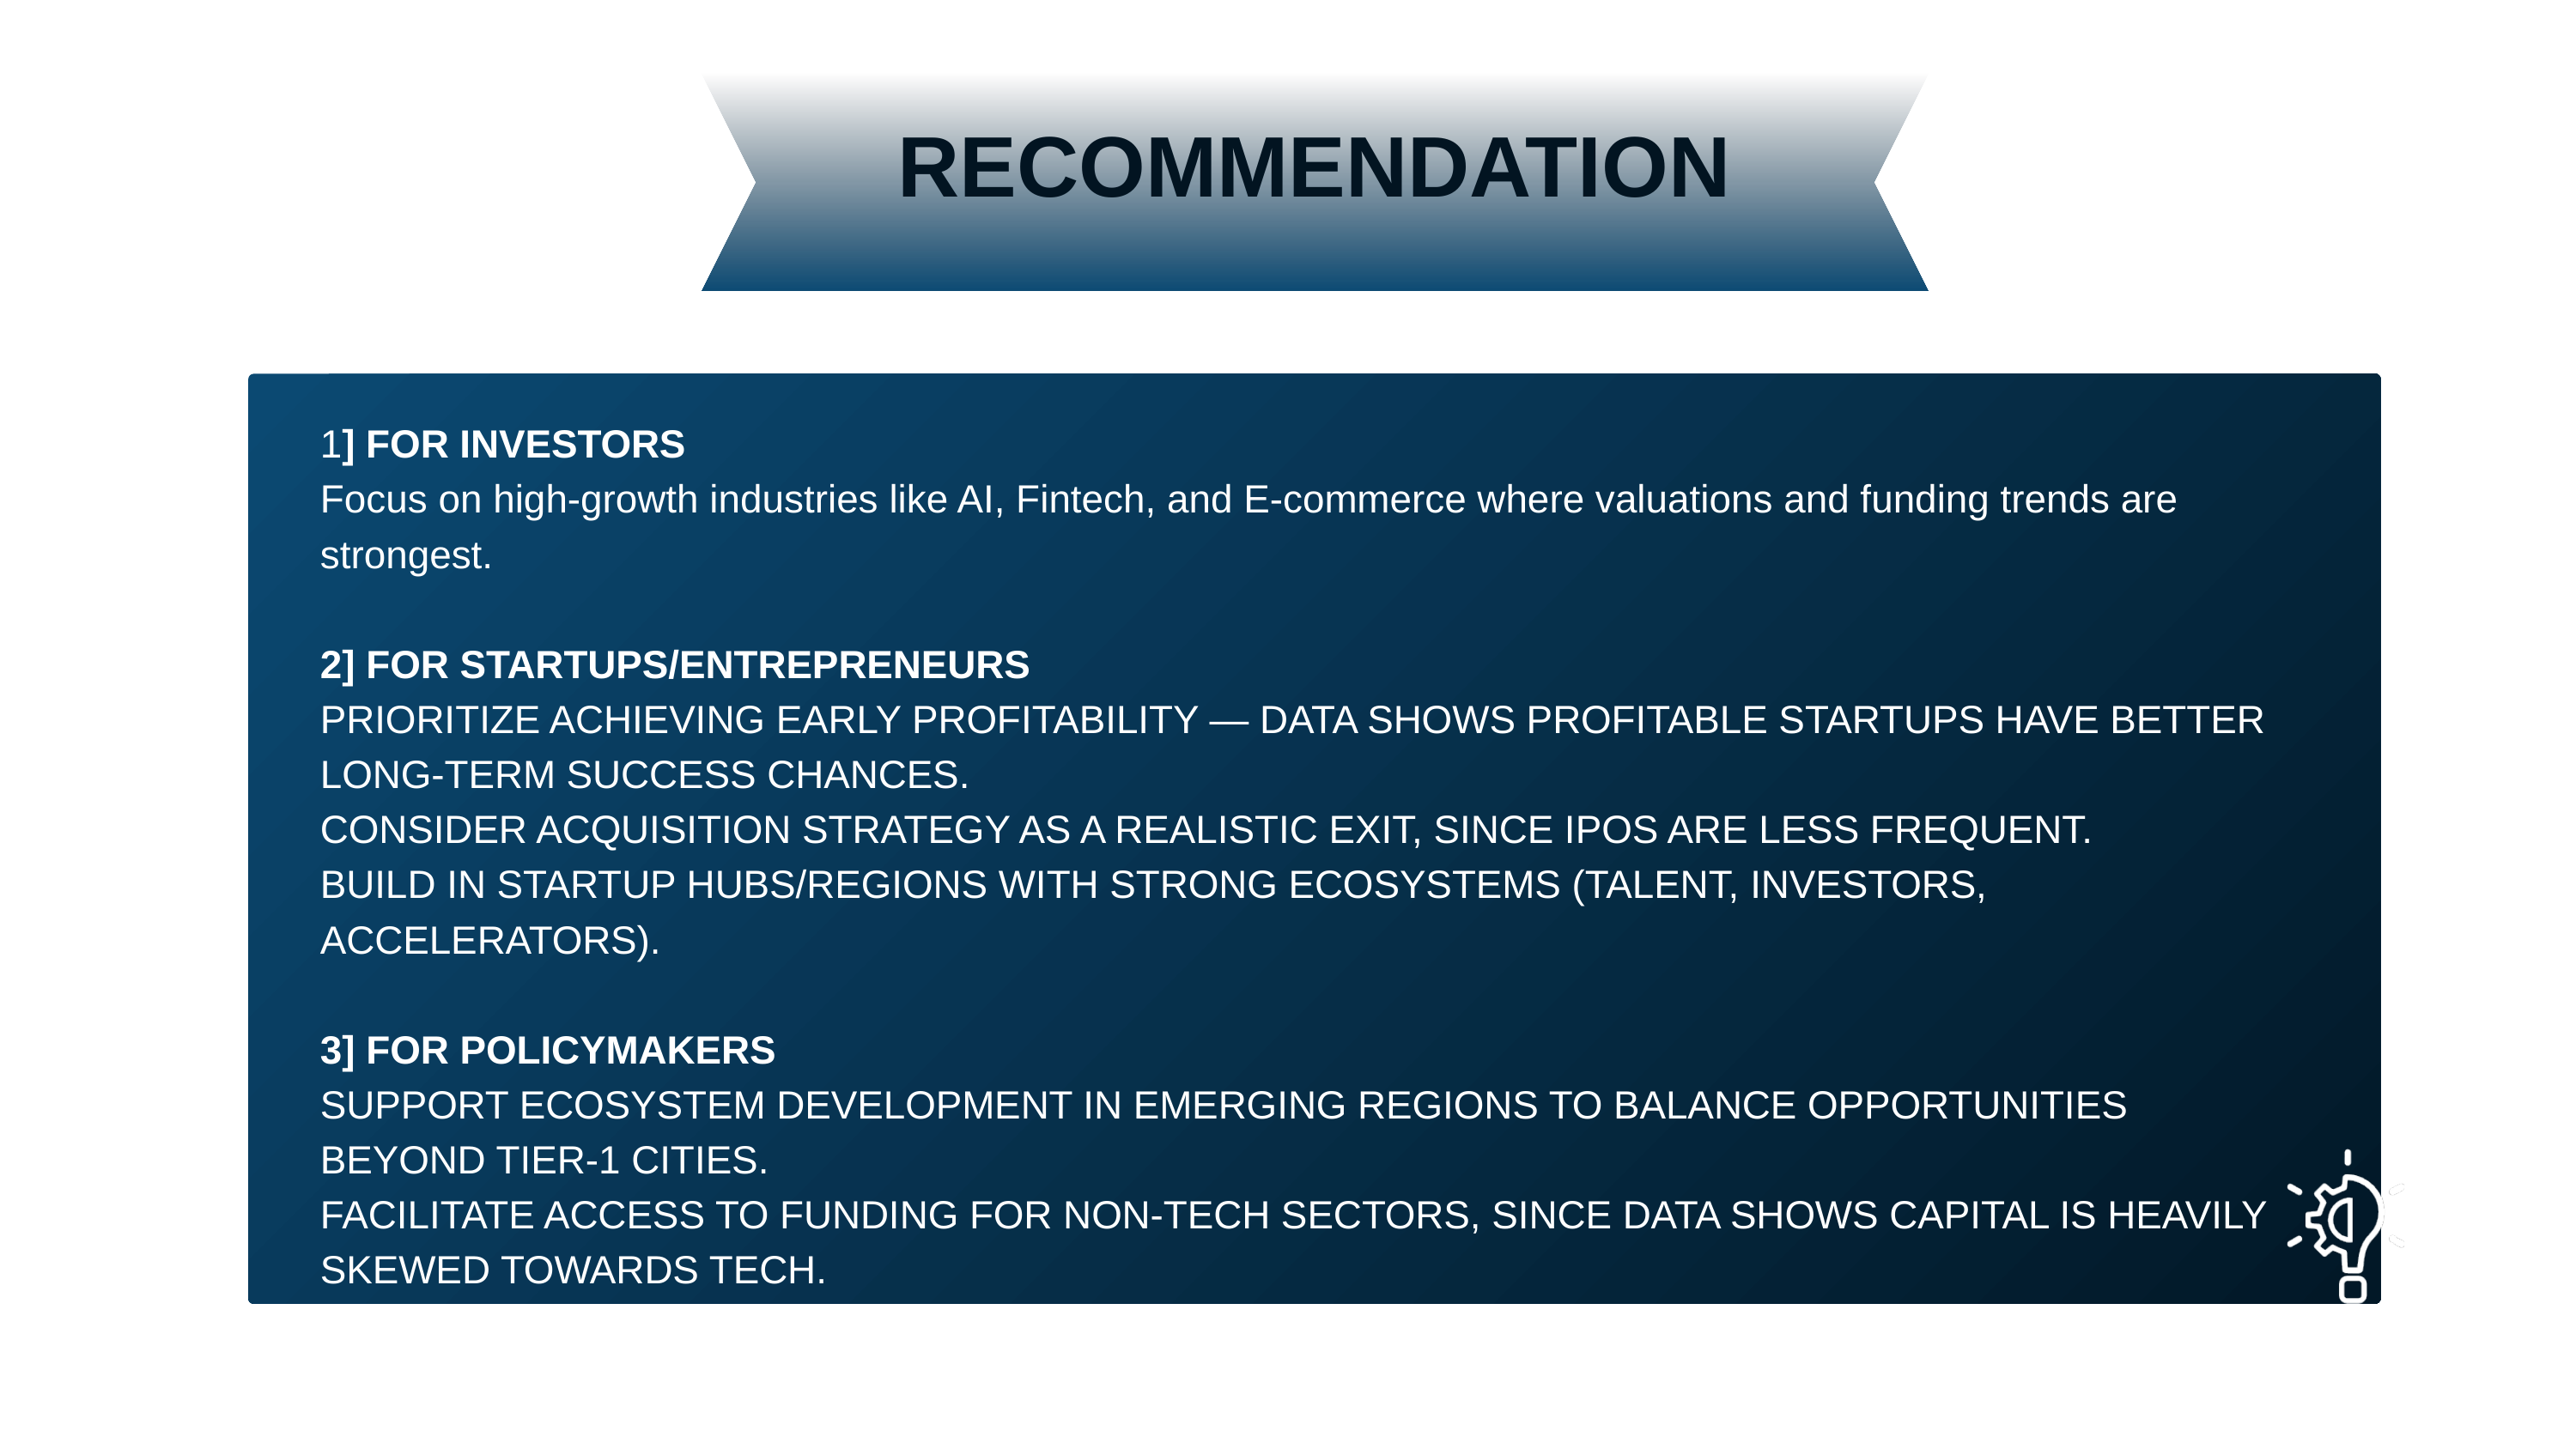

RECOMMENDATION

1] FOR INVESTORS
Focus on high-growth industries like AI, Fintech, and E-commerce where valuations and funding trends are strongest.

2] FOR STARTUPS/ENTREPRENEURS
PRIORITIZE ACHIEVING EARLY PROFITABILITY — DATA SHOWS PROFITABLE STARTUPS HAVE BETTER LONG-TERM SUCCESS CHANCES.
CONSIDER ACQUISITION STRATEGY AS A REALISTIC EXIT, SINCE IPOS ARE LESS FREQUENT.
BUILD IN STARTUP HUBS/REGIONS WITH STRONG ECOSYSTEMS (TALENT, INVESTORS, ACCELERATORS).

3] FOR POLICYMAKERS
SUPPORT ECOSYSTEM DEVELOPMENT IN EMERGING REGIONS TO BALANCE OPPORTUNITIES BEYOND TIER-1 CITIES.
FACILITATE ACCESS TO FUNDING FOR NON-TECH SECTORS, SINCE DATA SHOWS CAPITAL IS HEAVILY SKEWED TOWARDS TECH.